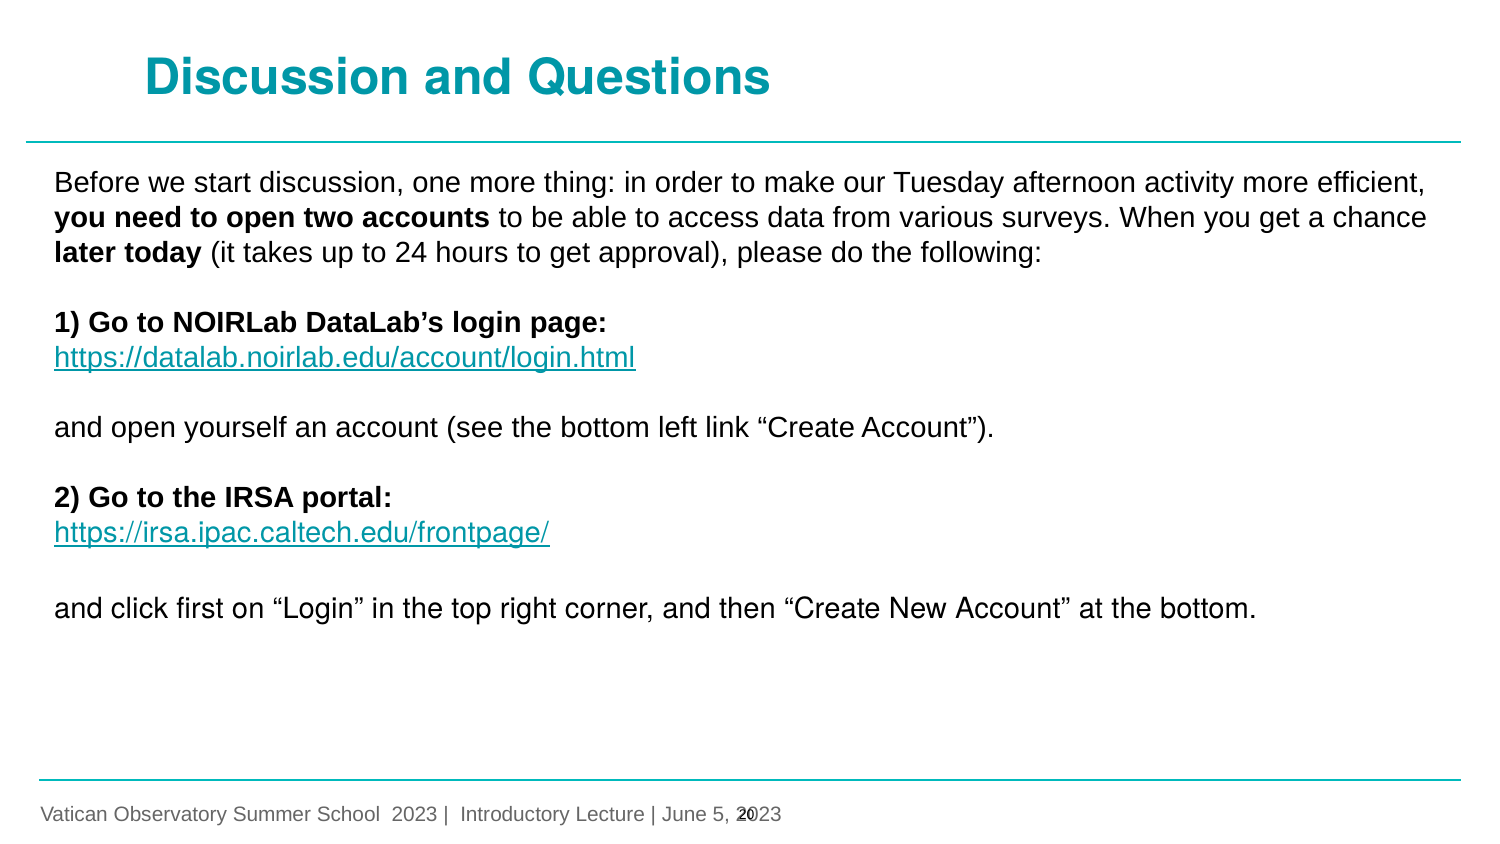

Discussion and Questions

Before we start discussion, one more thing: in order to make our Tuesday afternoon activity more efficient,
you need to open two accounts to be able to access data from various surveys. When you get a chance later today (it takes up to 24 hours to get approval), please do the following:

1) Go to NOIRLab DataLab’s login page:
https://datalab.noirlab.edu/account/login.html

and open yourself an account (see the bottom left link “Create Account”).

2) Go to the IRSA portal:
https://irsa.ipac.caltech.edu/frontpage/

and click first on “Login” in the top right corner, and then “Create New Account” at the bottom.
20